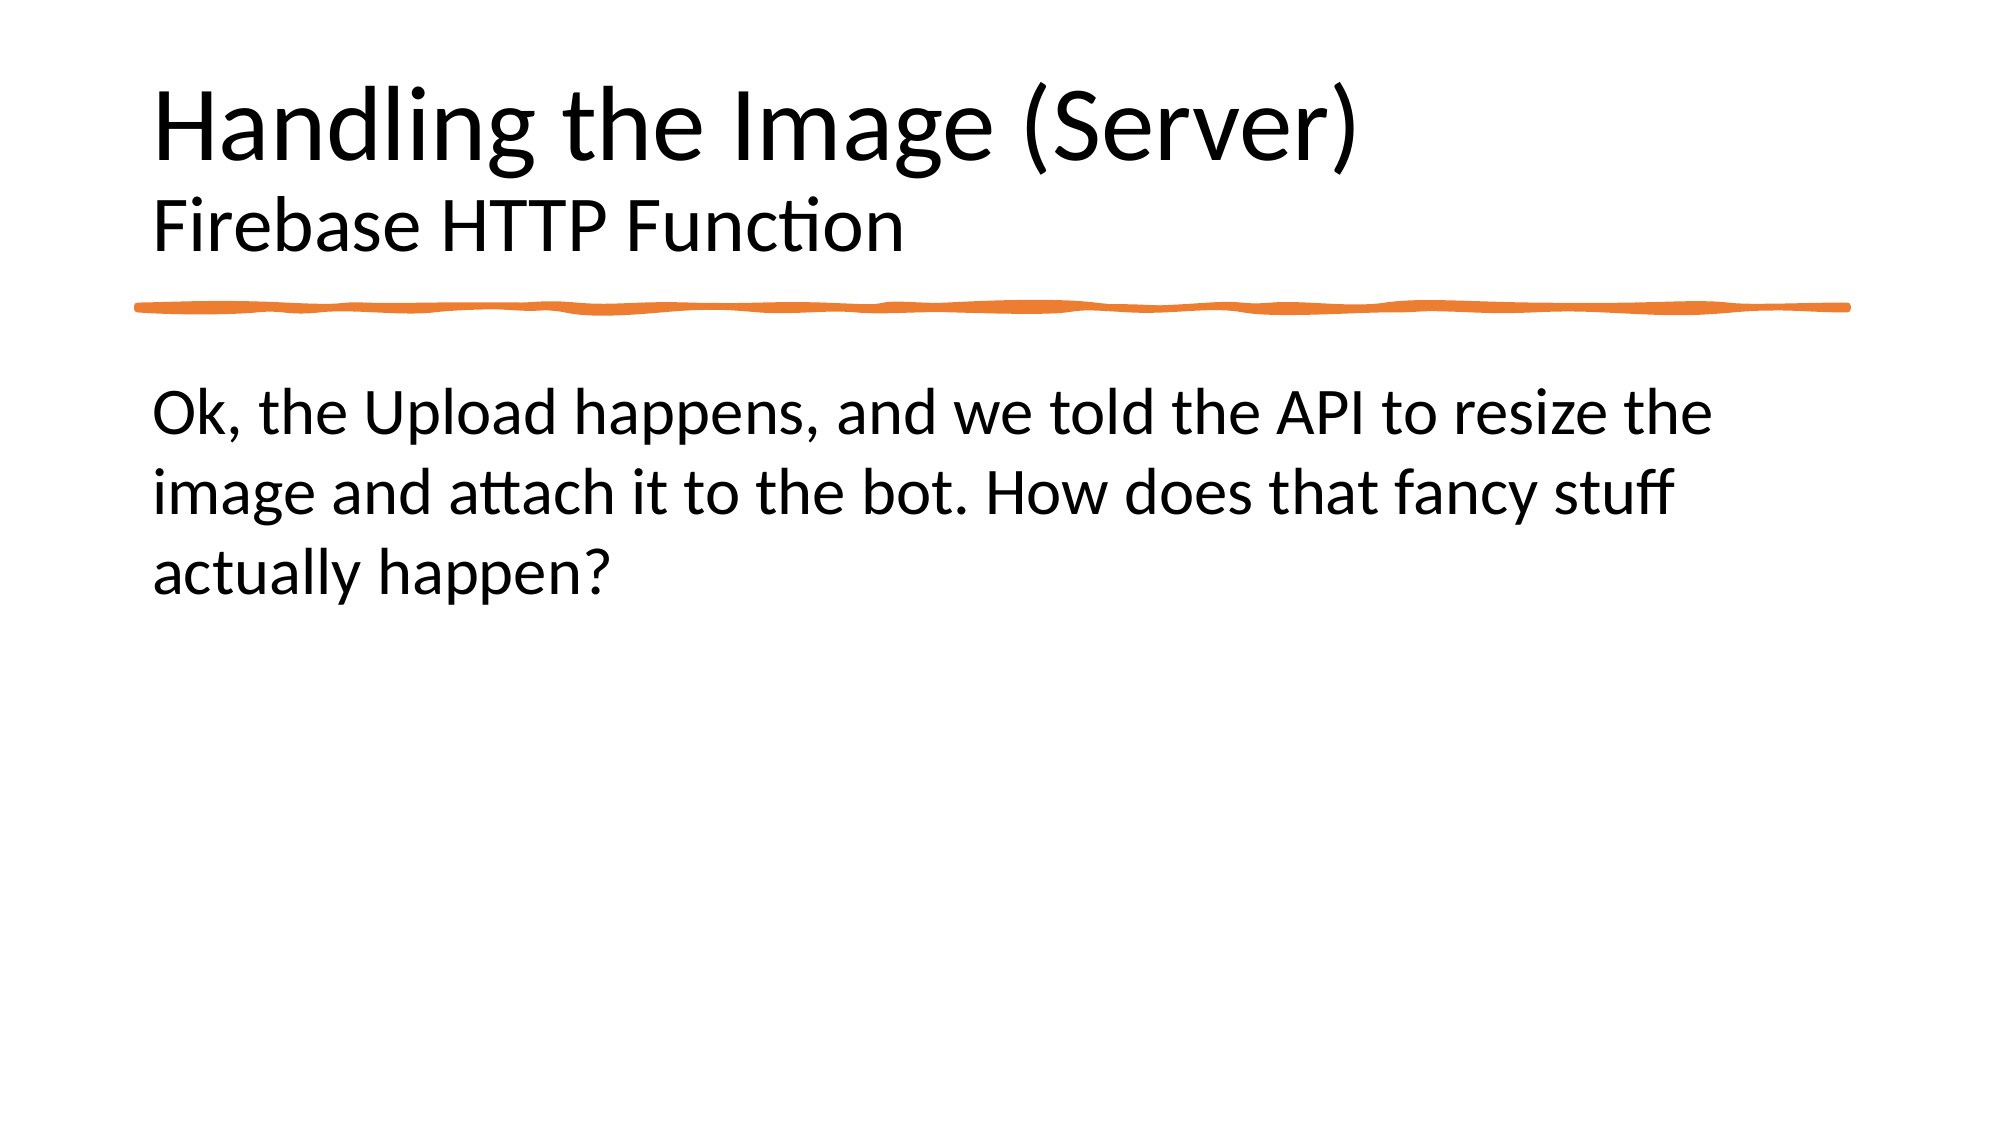

# Handling the Image (Server) Firebase HTTP Function

Ok, the Upload happens, and we told the API to resize the image and attach it to the bot. How does that fancy stuff actually happen?